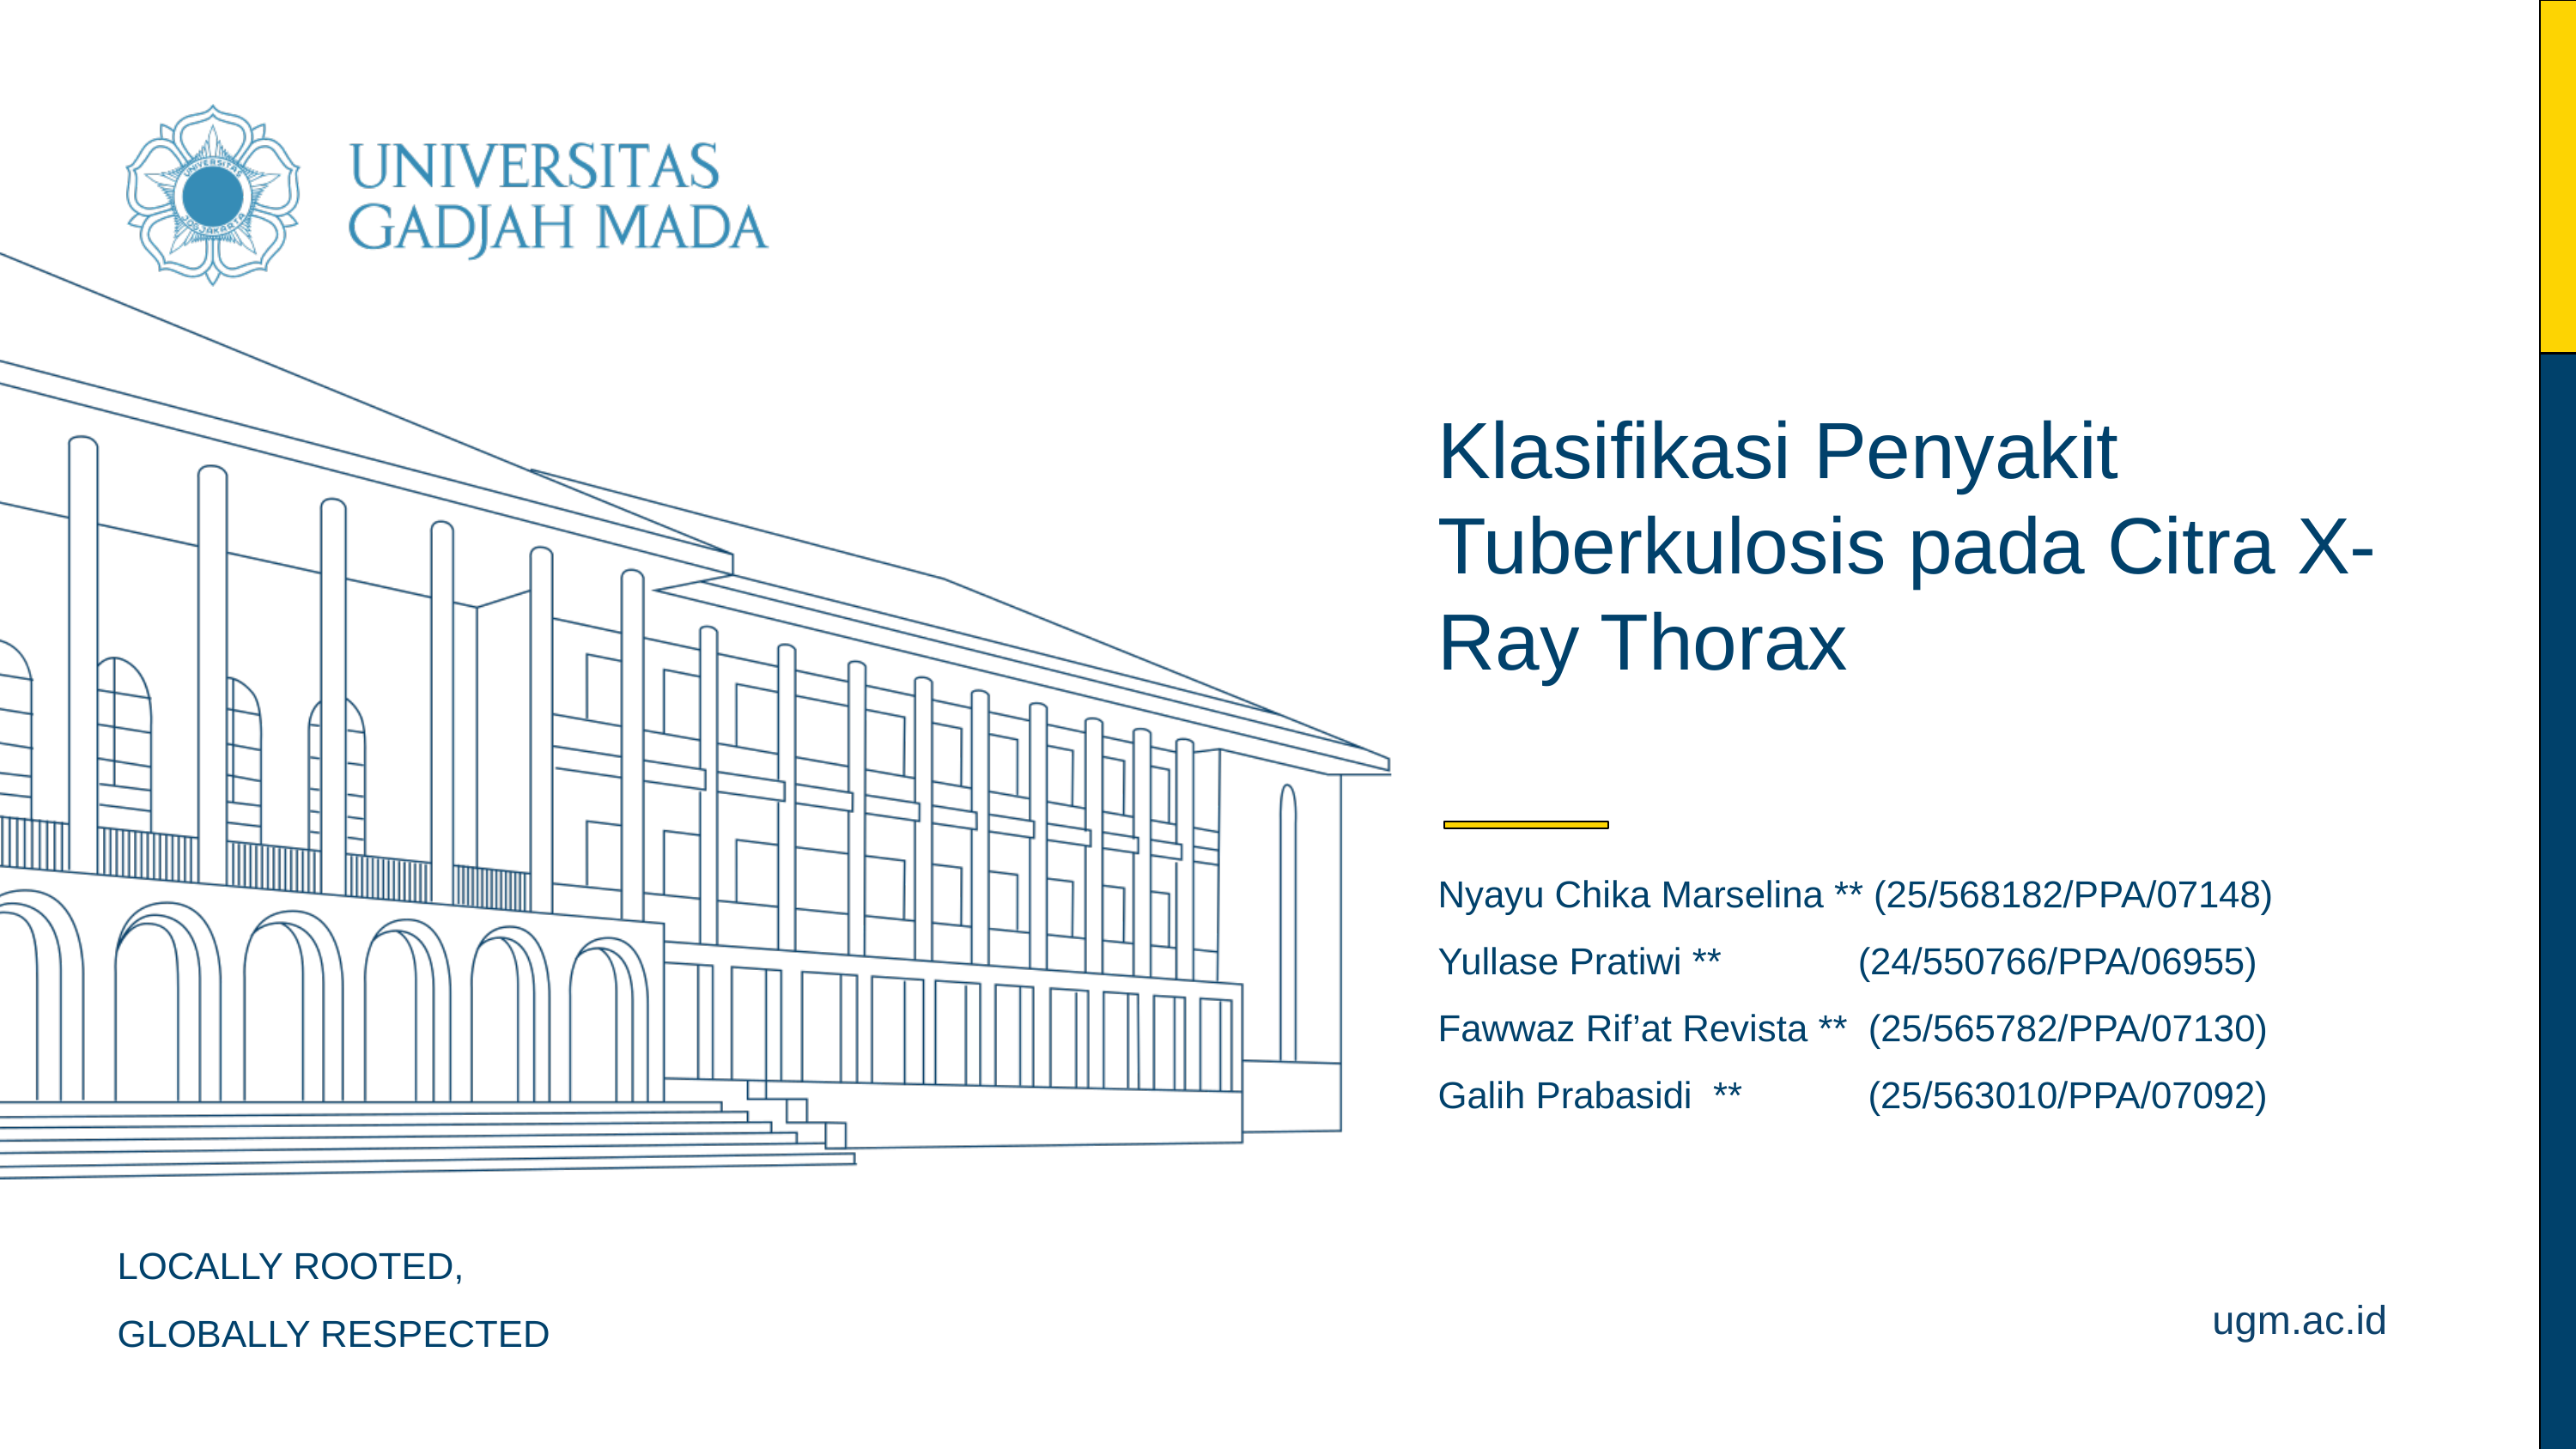

Klasifikasi Penyakit Tuberkulosis pada Citra X-Ray Thorax

Nyayu Chika Marselina ** (25/568182/PPA/07148)
Yullase Pratiwi **             (24/550766/PPA/06955)
Fawwaz Rif’at Revista **  (25/565782/PPA/07130)
Galih Prabasidi  **            (25/563010/PPA/07092)
LOCALLY ROOTED,
GLOBALLY RESPECTED
ugm.ac.id